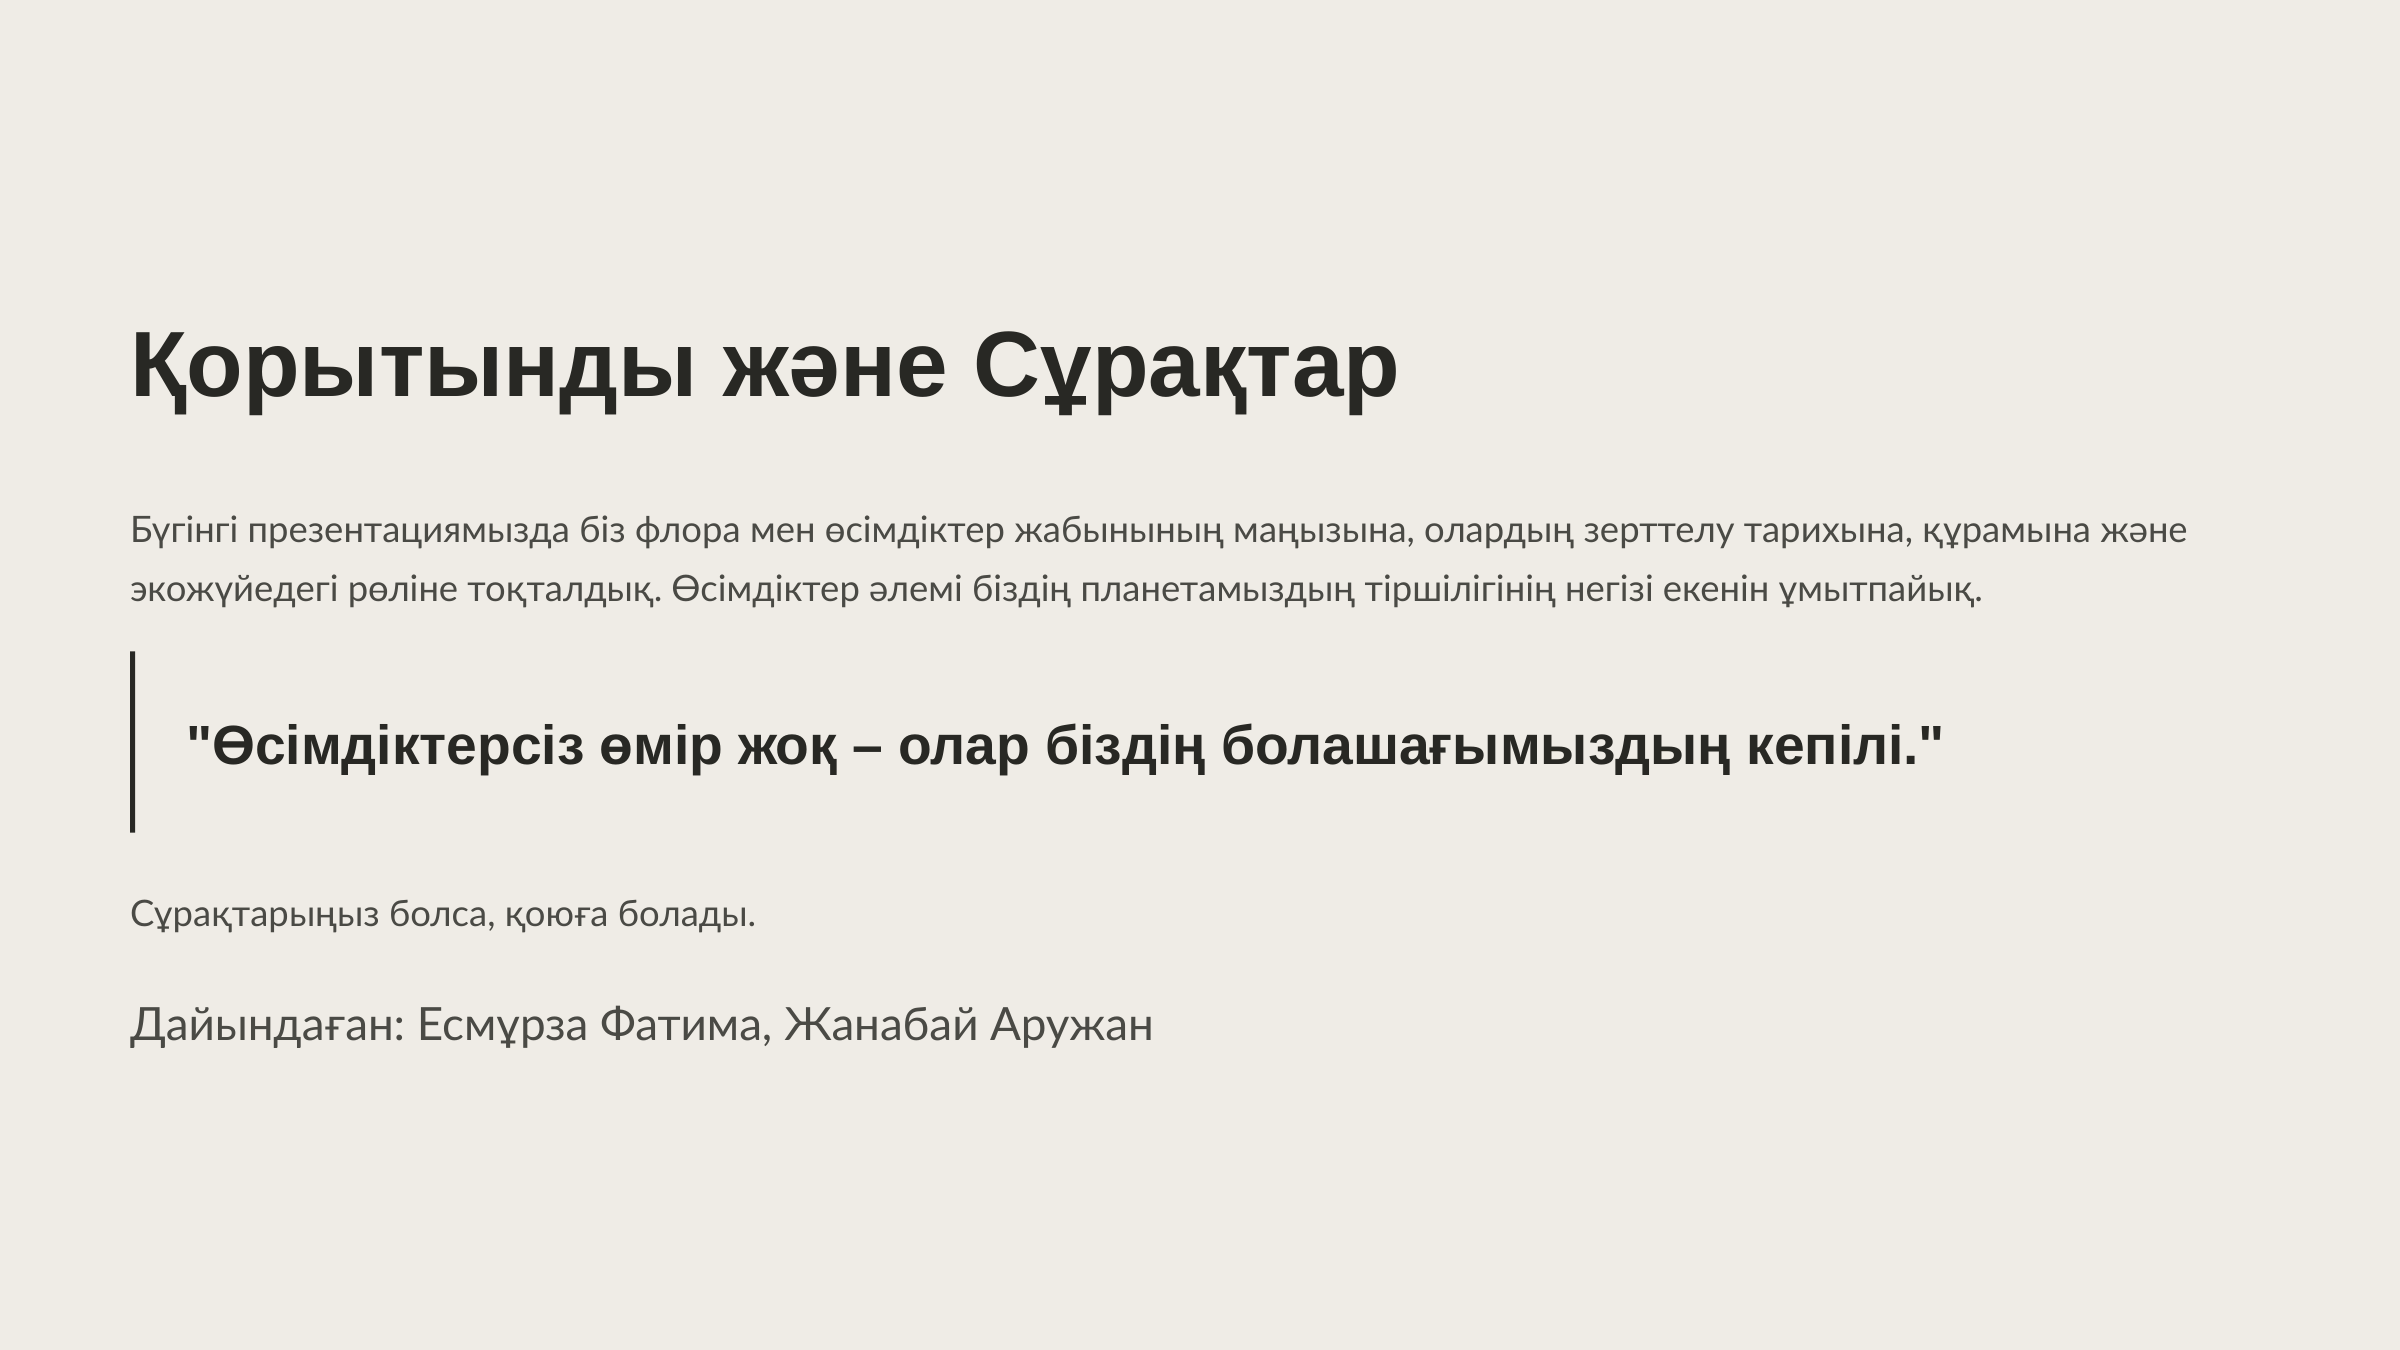

Қорытынды және Сұрақтар
Бүгінгі презентациямызда біз флора мен өсімдіктер жабынының маңызына, олардың зерттелу тарихына, құрамына және экожүйедегі рөліне тоқталдық. Өсімдіктер әлемі біздің планетамыздың тіршілігінің негізі екенін ұмытпайық.

"Өсімдіктерсіз өмір жоқ – олар біздің болашағымыздың кепілі."
Сұрақтарыңыз болса, қоюға болады.
Дайындаған: Есмұрза Фатима, Жанабай Аружан